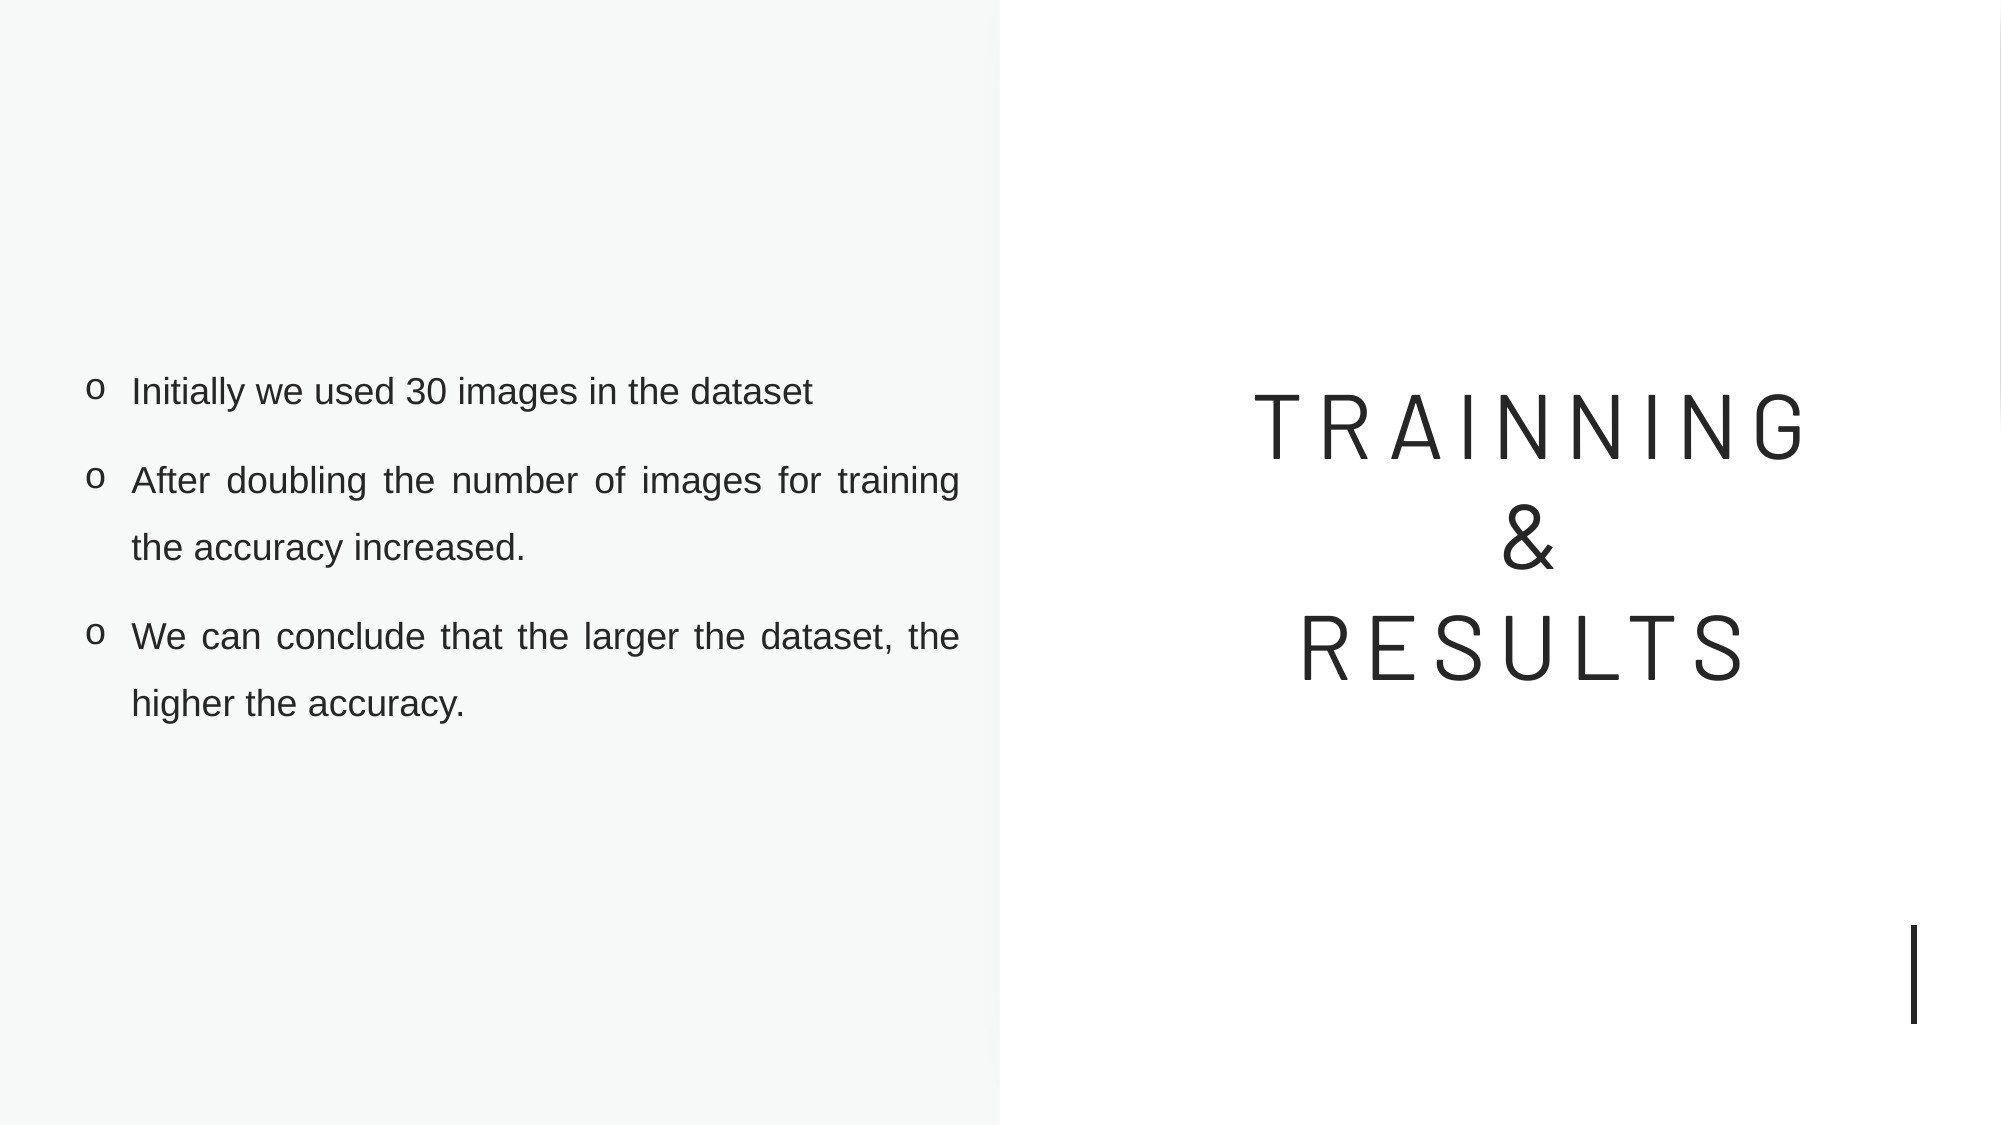

Initially we used 30 images in the dataset
After doubling the number of images for training the accuracy increased.
We can conclude that the larger the dataset, the higher the accuracy.
# TRAINNING & RESULTS